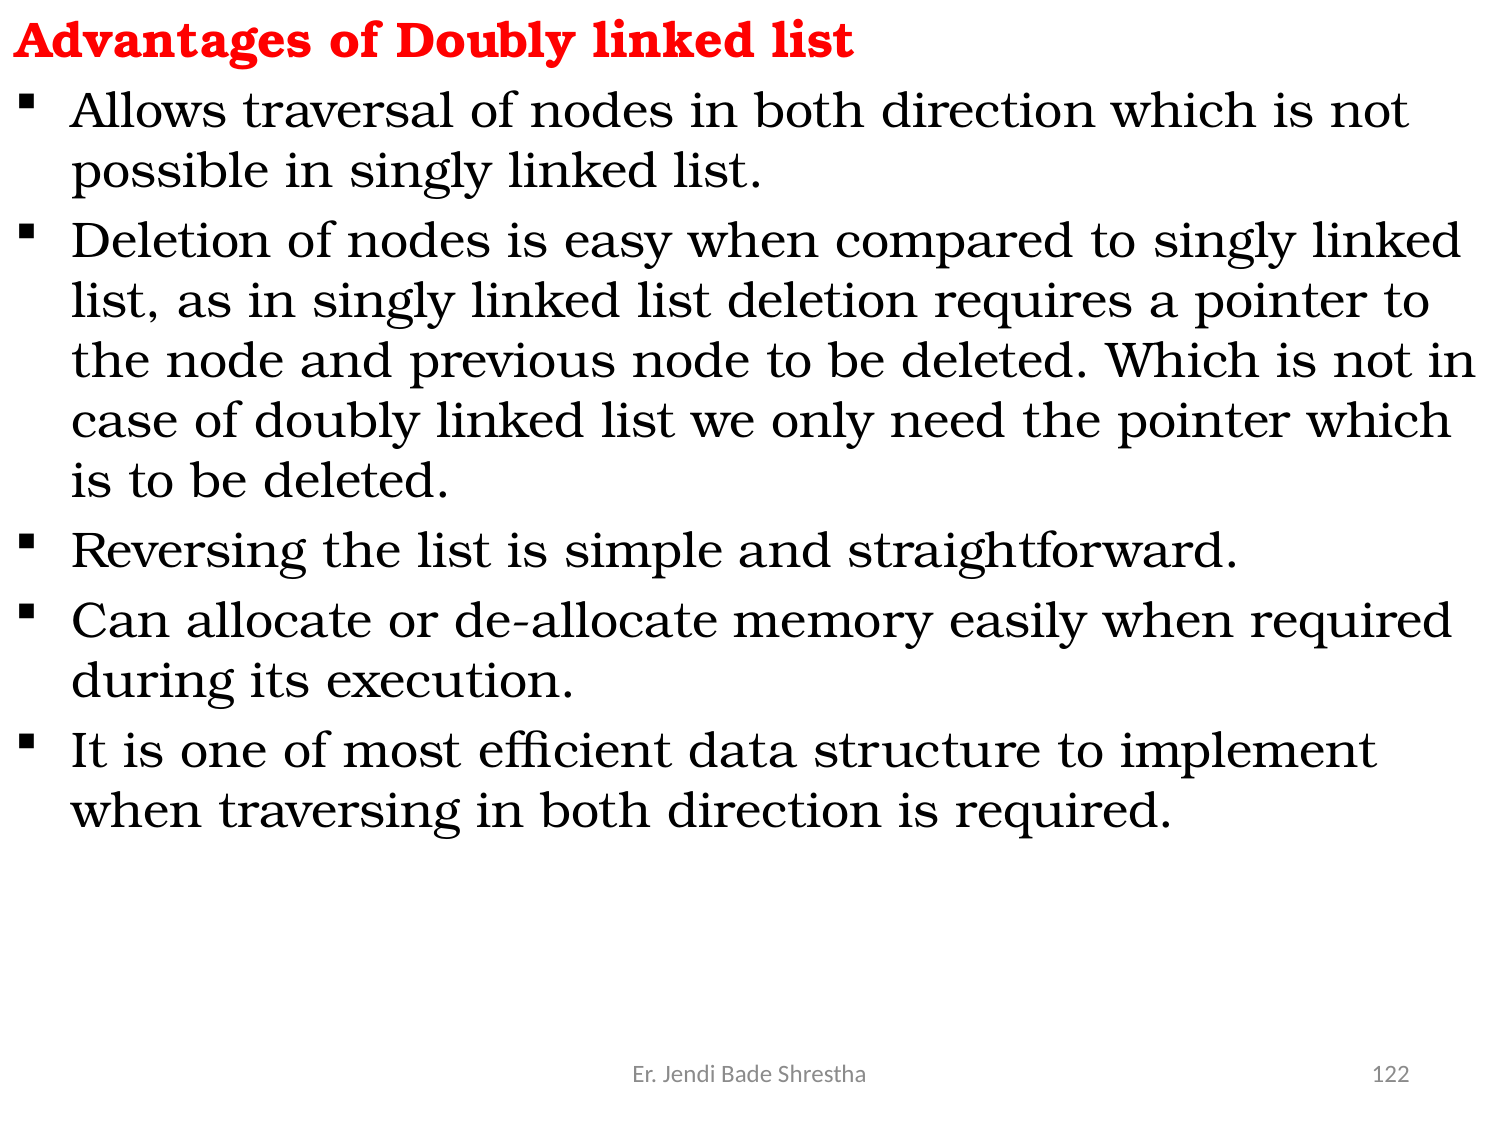

Advantages of Doubly linked list
Allows traversal of nodes in both direction which is not possible in singly linked list.
Deletion of nodes is easy when compared to singly linked list, as in singly linked list deletion requires a pointer to the node and previous node to be deleted. Which is not in case of doubly linked list we only need the pointer which is to be deleted.
Reversing the list is simple and straightforward.
Can allocate or de-allocate memory easily when required during its execution.
It is one of most efficient data structure to implement when traversing in both direction is required.

Er. Jendi Bade Shrestha
122